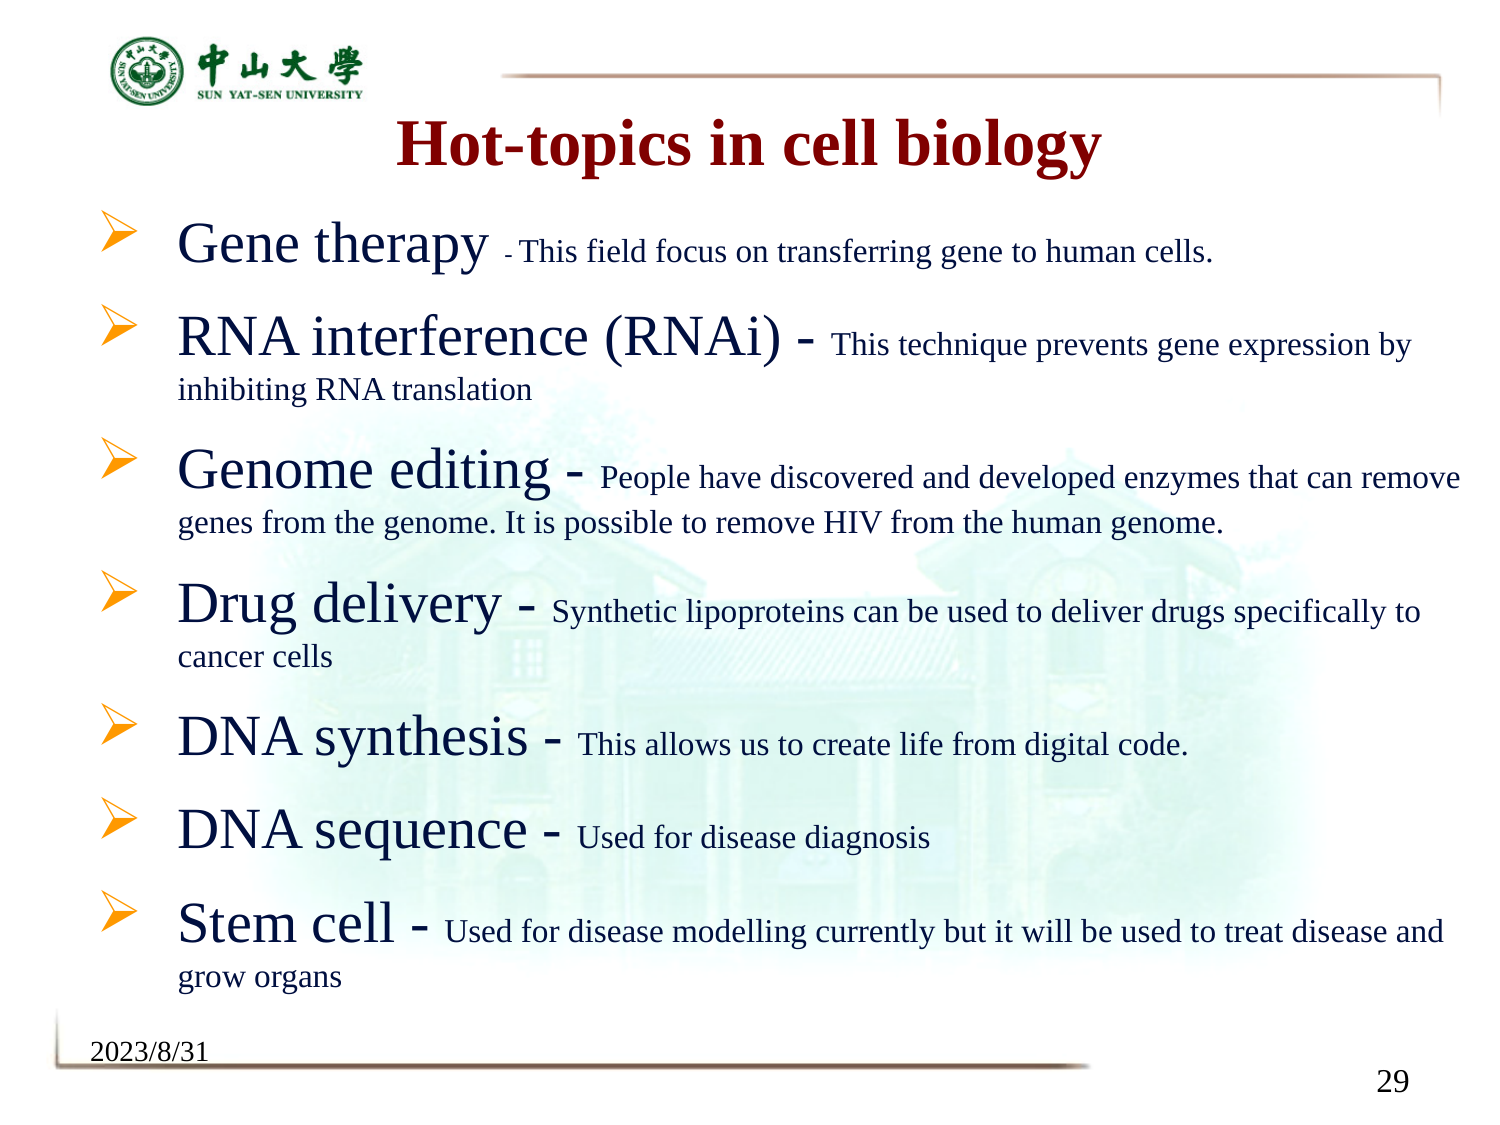

# Hot-topics in cell biology
Gene therapy - This field focus on transferring gene to human cells.
RNA interference (RNAi) - This technique prevents gene expression by inhibiting RNA translation
Genome editing - People have discovered and developed enzymes that can remove genes from the genome. It is possible to remove HIV from the human genome.
Drug delivery - Synthetic lipoproteins can be used to deliver drugs specifically to cancer cells
DNA synthesis - This allows us to create life from digital code.
DNA sequence - Used for disease diagnosis
Stem cell - Used for disease modelling currently but it will be used to treat disease and grow organs
2023/8/31
29